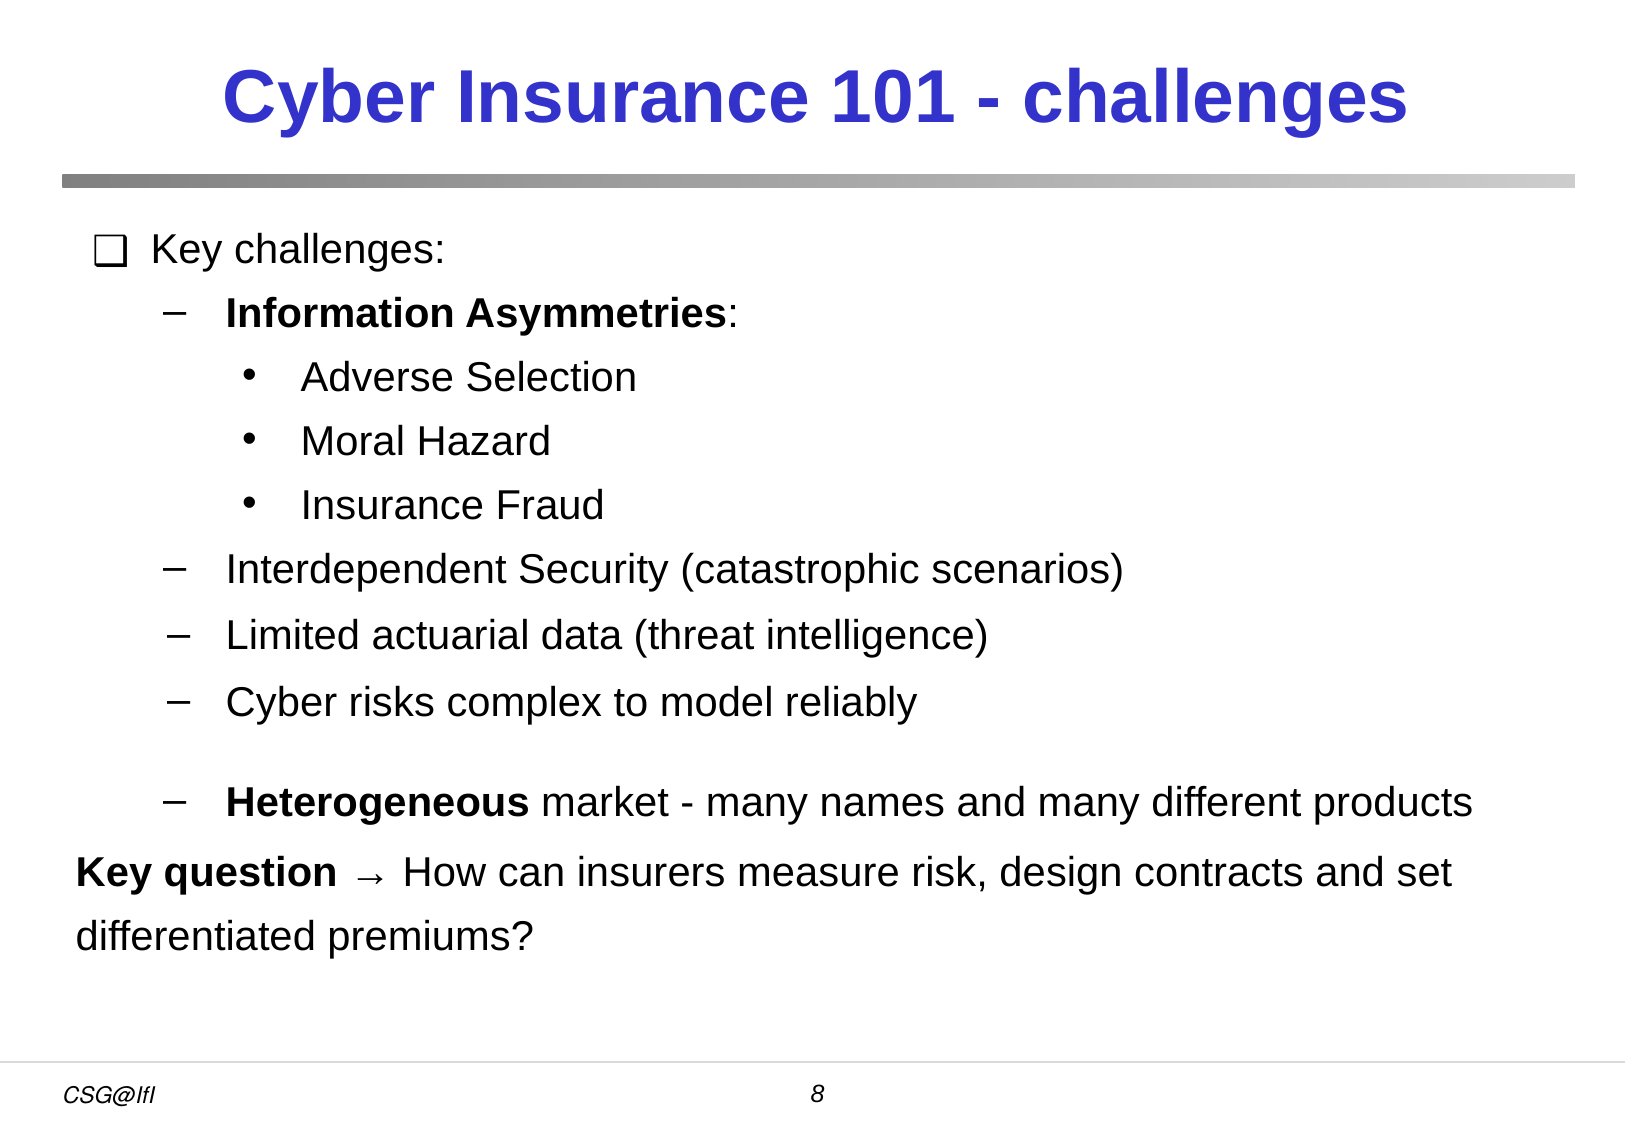

Cyber Insurance 101 - challenges
Key challenges:
Information Asymmetries:
Adverse Selection
Moral Hazard
Insurance Fraud
Interdependent Security (catastrophic scenarios)
Limited actuarial data (threat intelligence)
Cyber risks complex to model reliably
Heterogeneous market - many names and many different products
Key question → How can insurers measure risk, design contracts and set differentiated premiums?
8